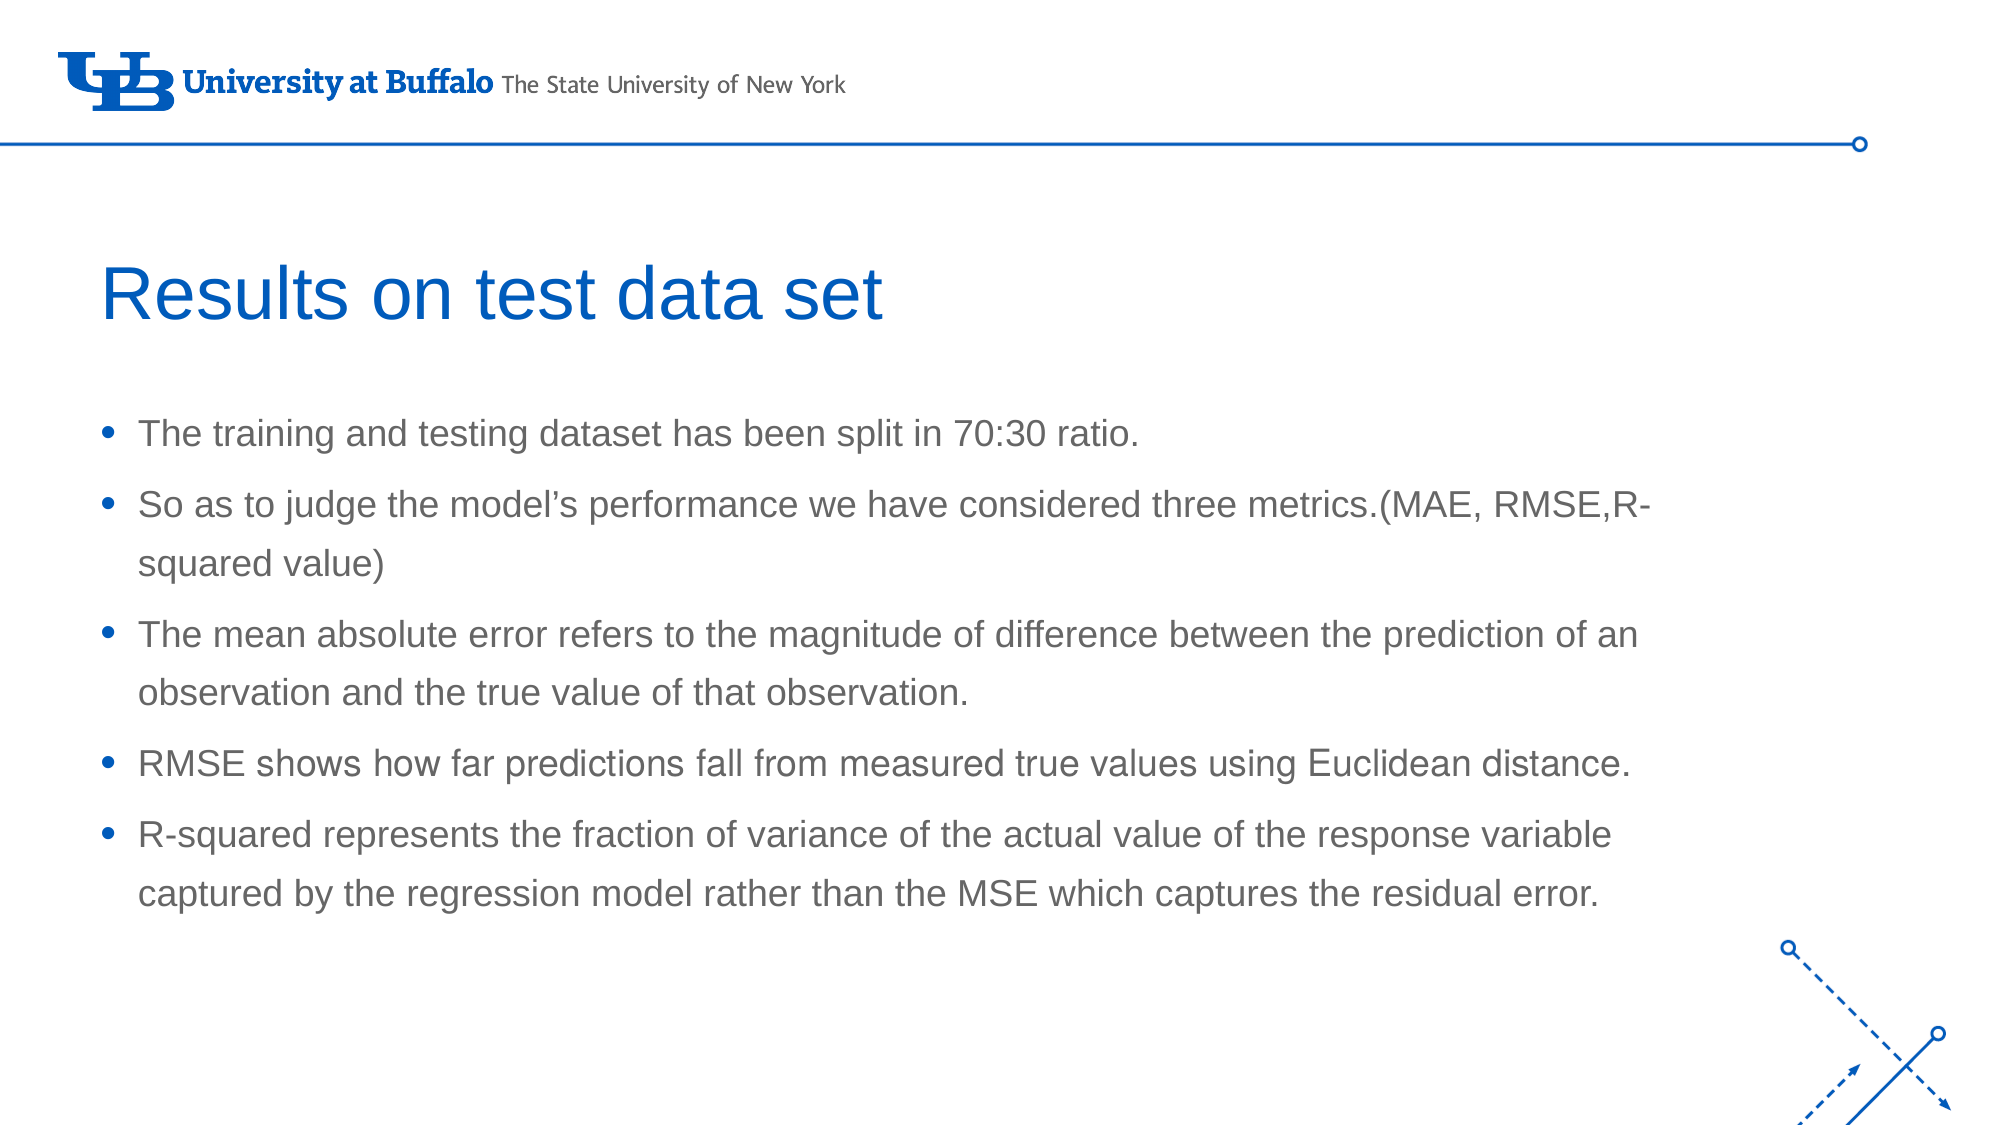

# Results on test data set
The training and testing dataset has been split in 70:30 ratio.
So as to judge the model’s performance we have considered three metrics.(MAE, RMSE,R-squared value)
The mean absolute error refers to the magnitude of difference between the prediction of an observation and the true value of that observation.
RMSE shows how far predictions fall from measured true values using Euclidean distance.
R-squared represents the fraction of variance of the actual value of the response variable captured by the regression model rather than the MSE which captures the residual error.